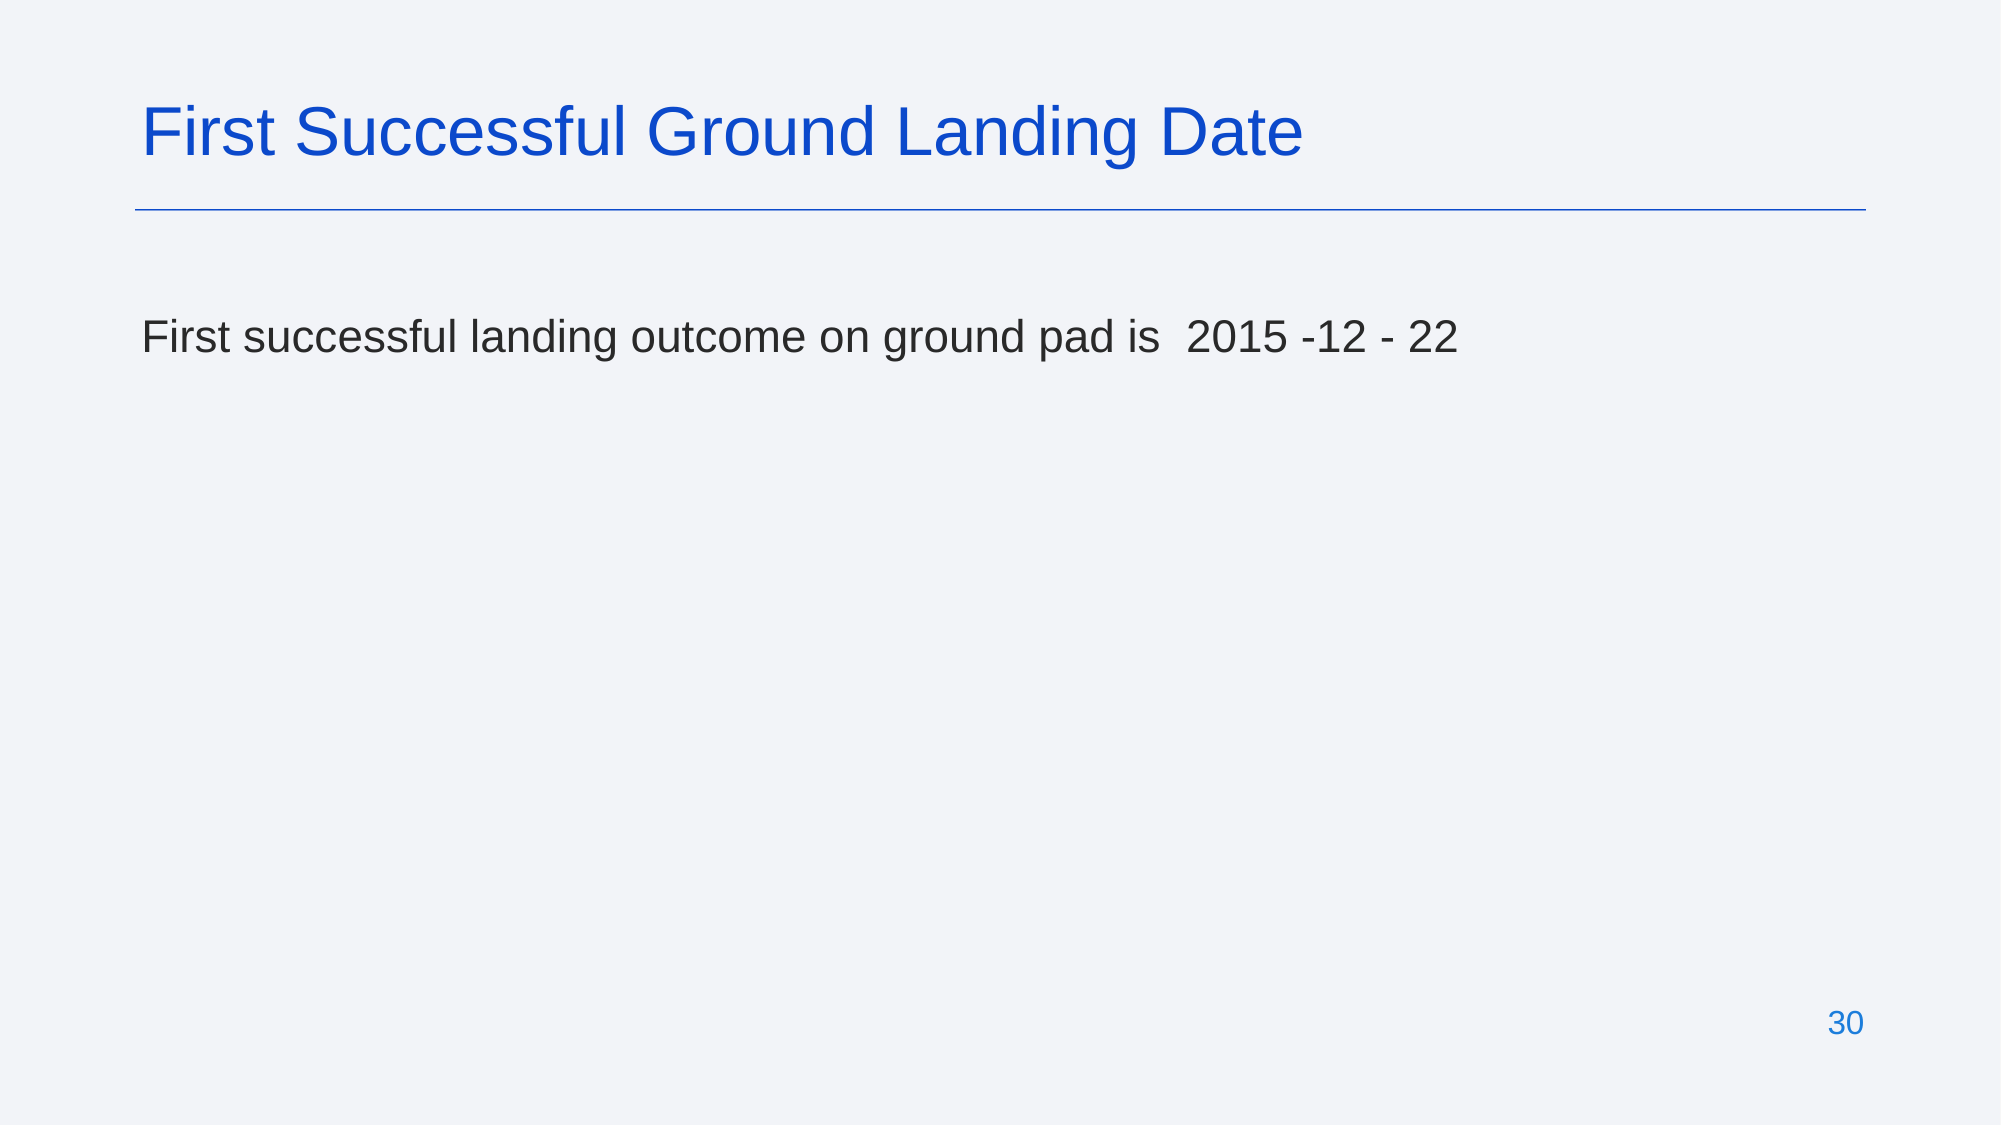

First Successful Ground Landing Date
First successful landing outcome on ground pad is  2015 -12 - 22
30